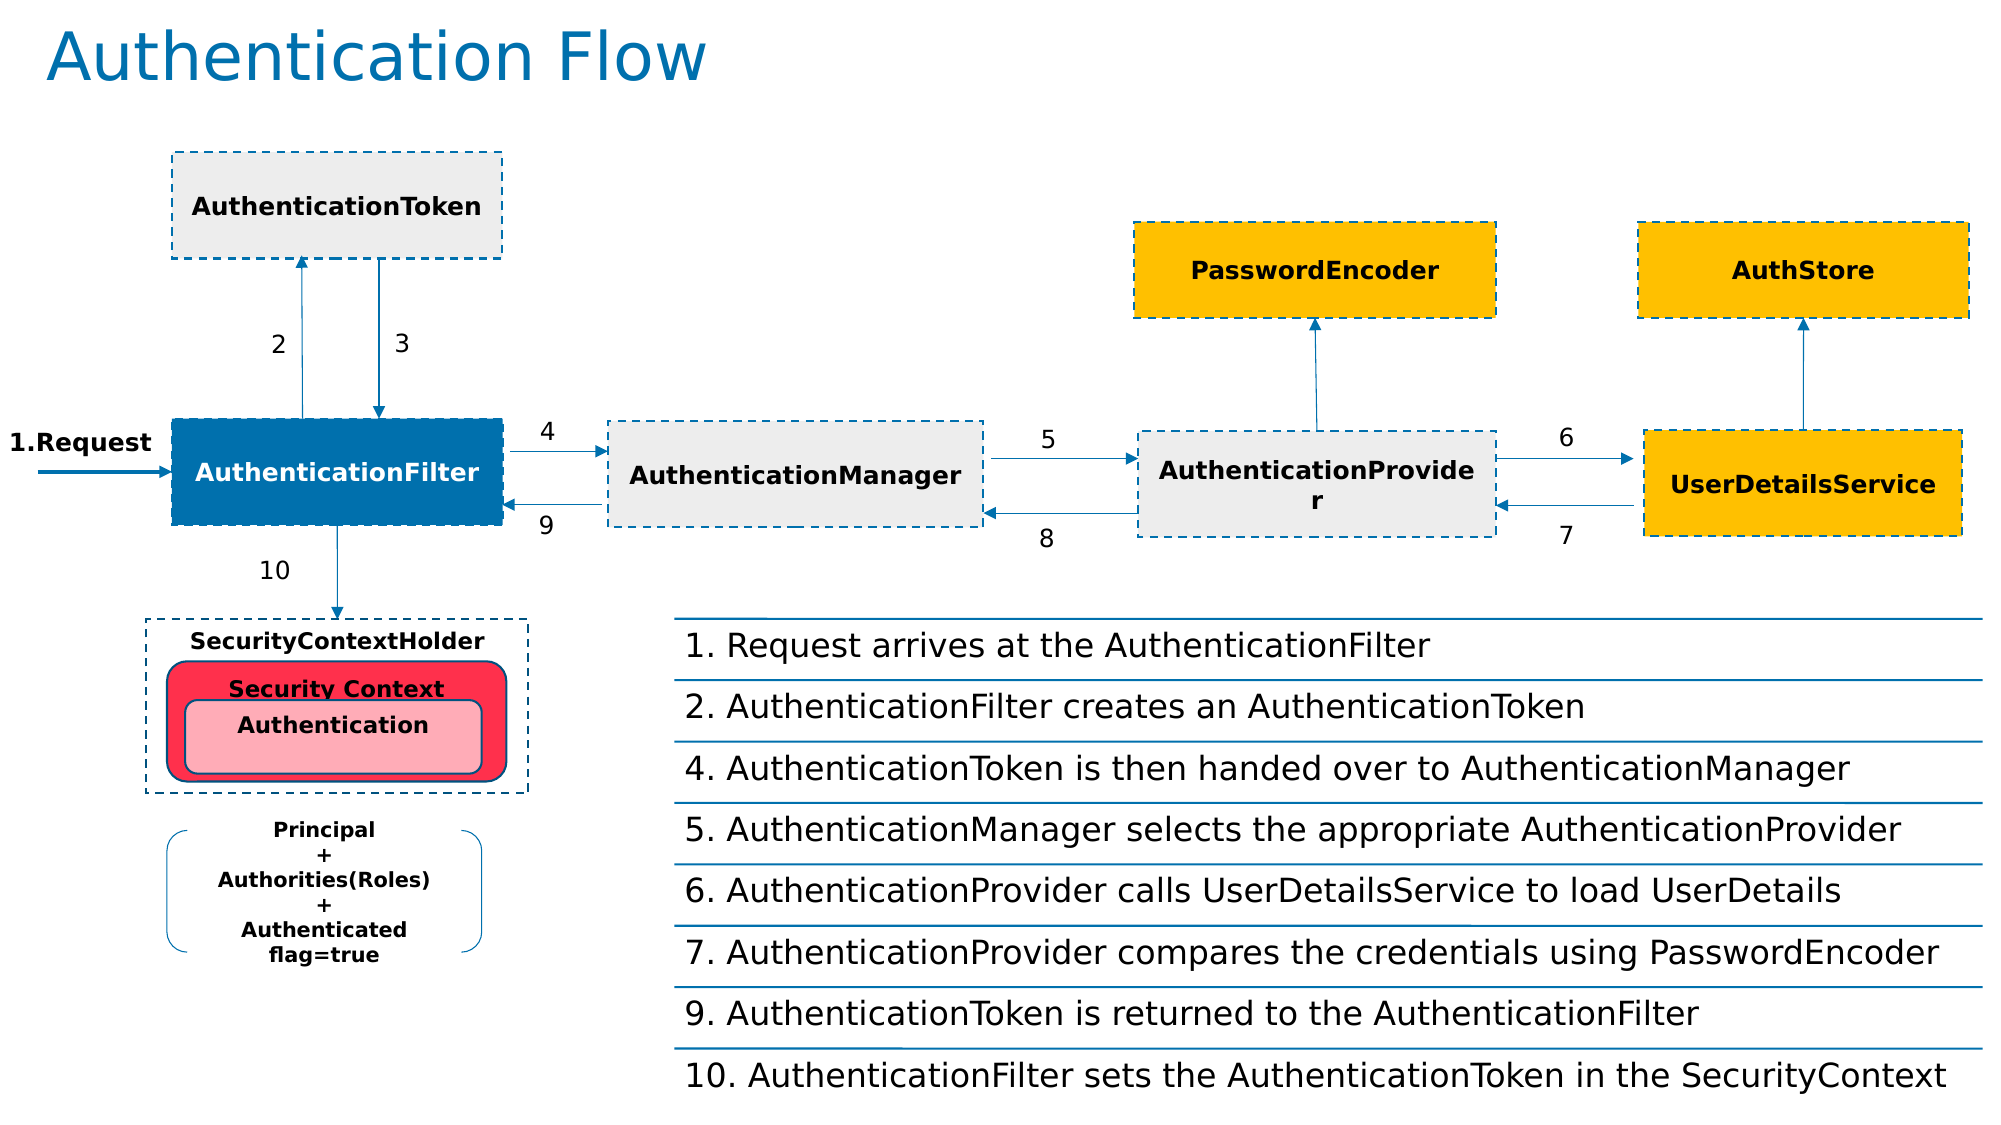

# Authentication Flow
AuthenticationToken
PasswordEncoder
AuthStore
3
2
4
6
5
AuthenticationFilter
1.Request
AuthenticationManager
UserDetailsService
AuthenticationProvider
9
7
8
10
1. Request arrives at the AuthenticationFilter
2. AuthenticationFilter creates an AuthenticationToken
4. AuthenticationToken is then handed over to AuthenticationManager
5. AuthenticationManager selects the appropriate AuthenticationProvider
6. AuthenticationProvider calls UserDetailsService to load UserDetails
7. AuthenticationProvider compares the credentials using PasswordEncoder
9. AuthenticationToken is returned to the AuthenticationFilter
10. AuthenticationFilter sets the AuthenticationToken in the SecurityContext
SecurityContextHolder
Security Context
Authentication
Principal
+
Authorities(Roles)
+
Authenticated flag=true